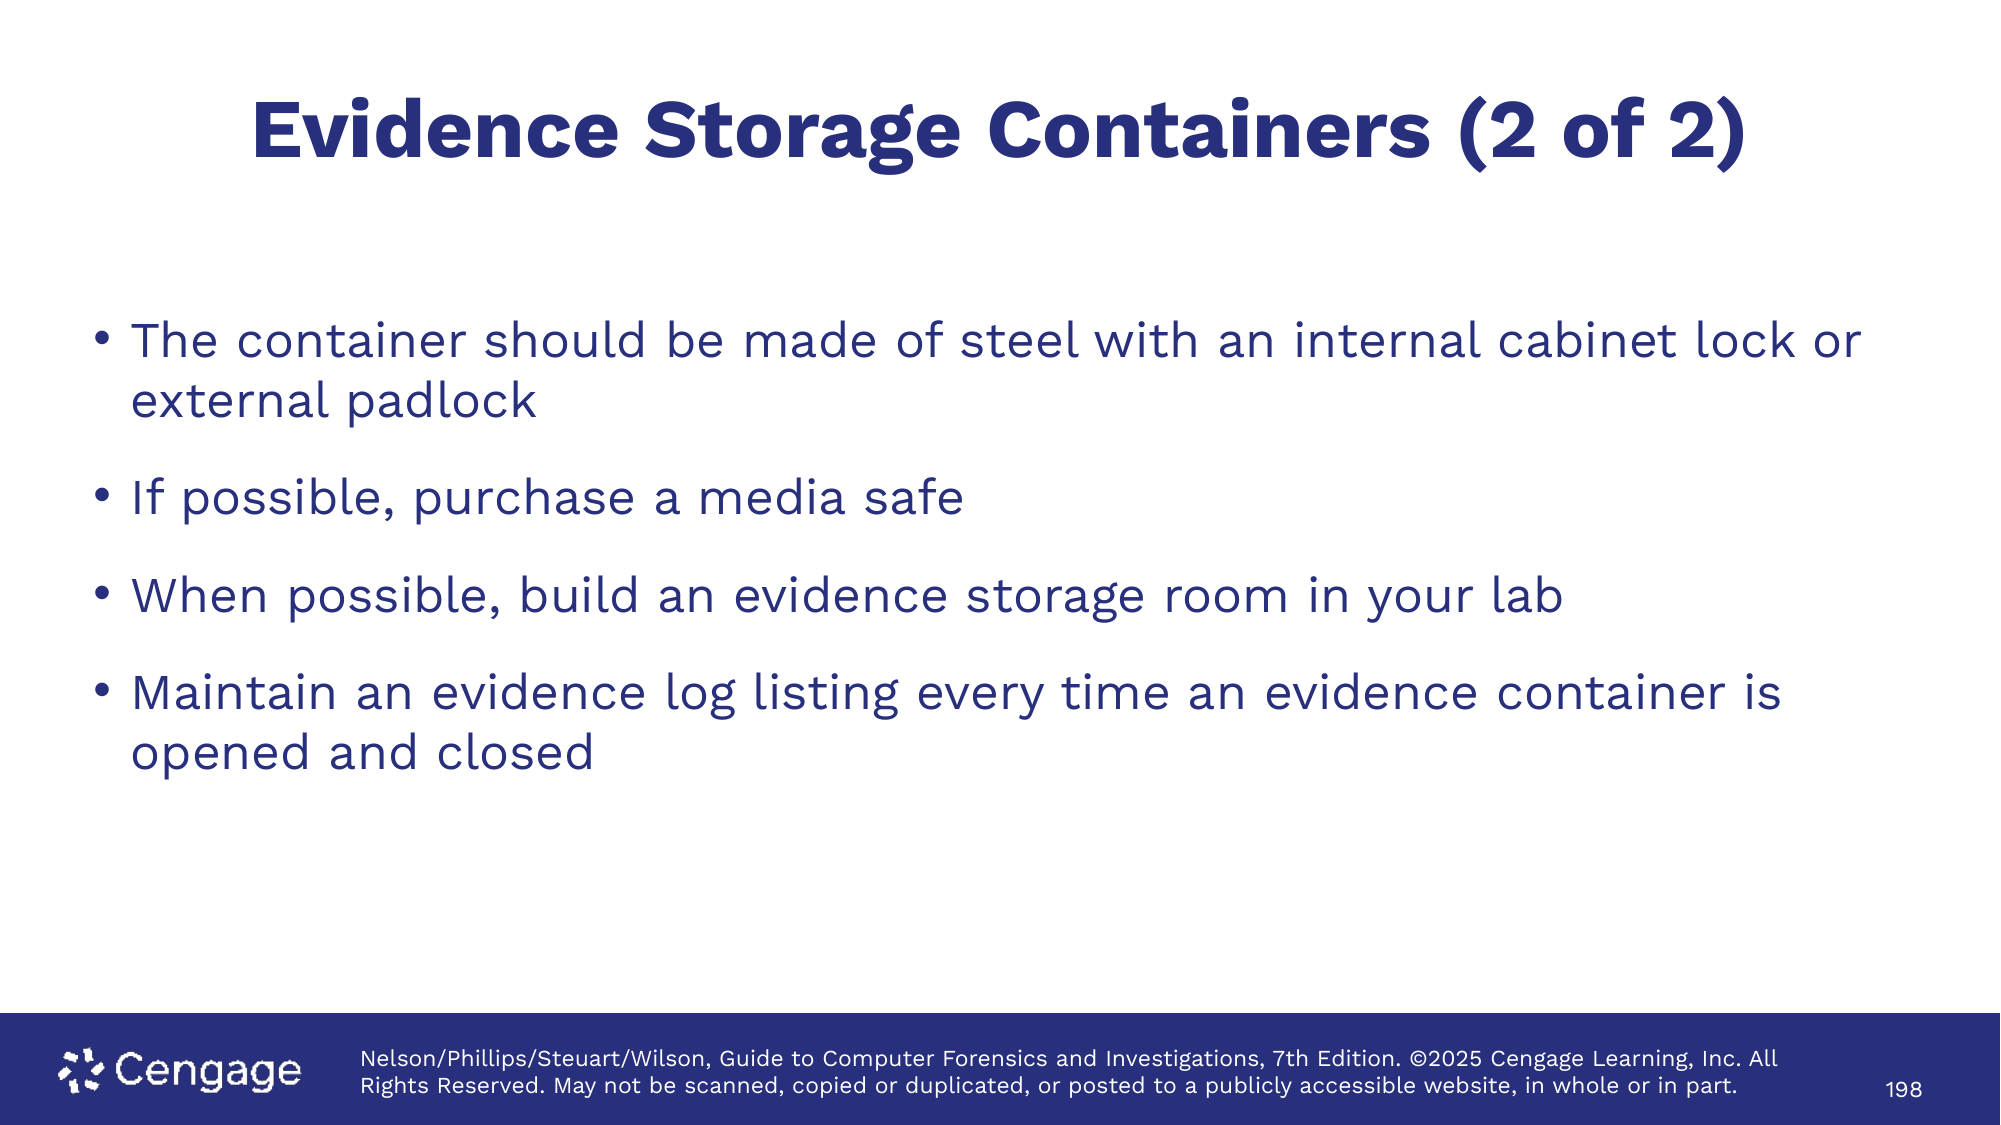

# Evidence Storage Containers (2 of 2)
The container should be made of steel with an internal cabinet lock or external padlock
If possible, purchase a media safe
When possible, build an evidence storage room in your lab
Maintain an evidence log listing every time an evidence container is opened and closed